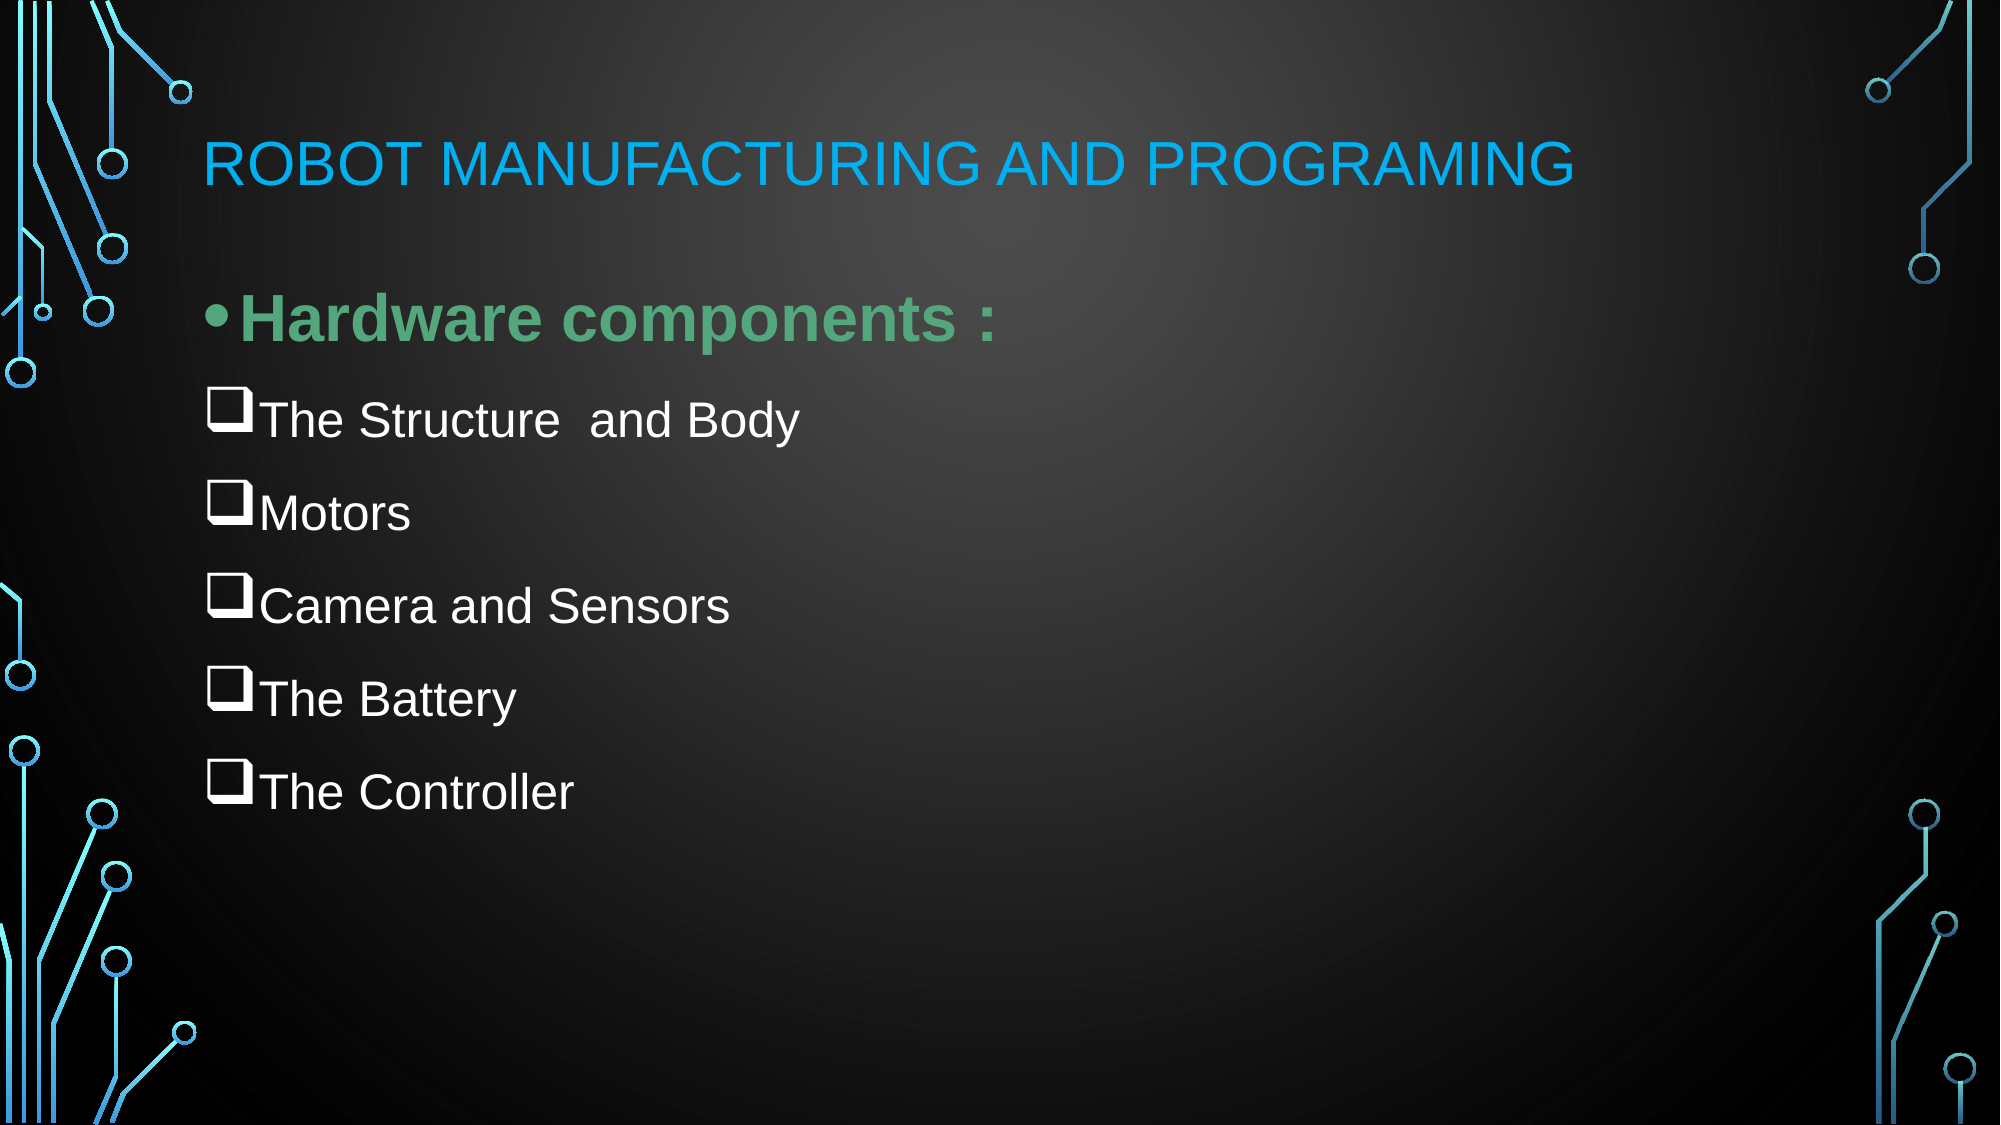

# ROBOT manufacturing and programing
Hardware components :
The Structure  and Body
Motors
Camera and Sensors
The Battery
The Controller